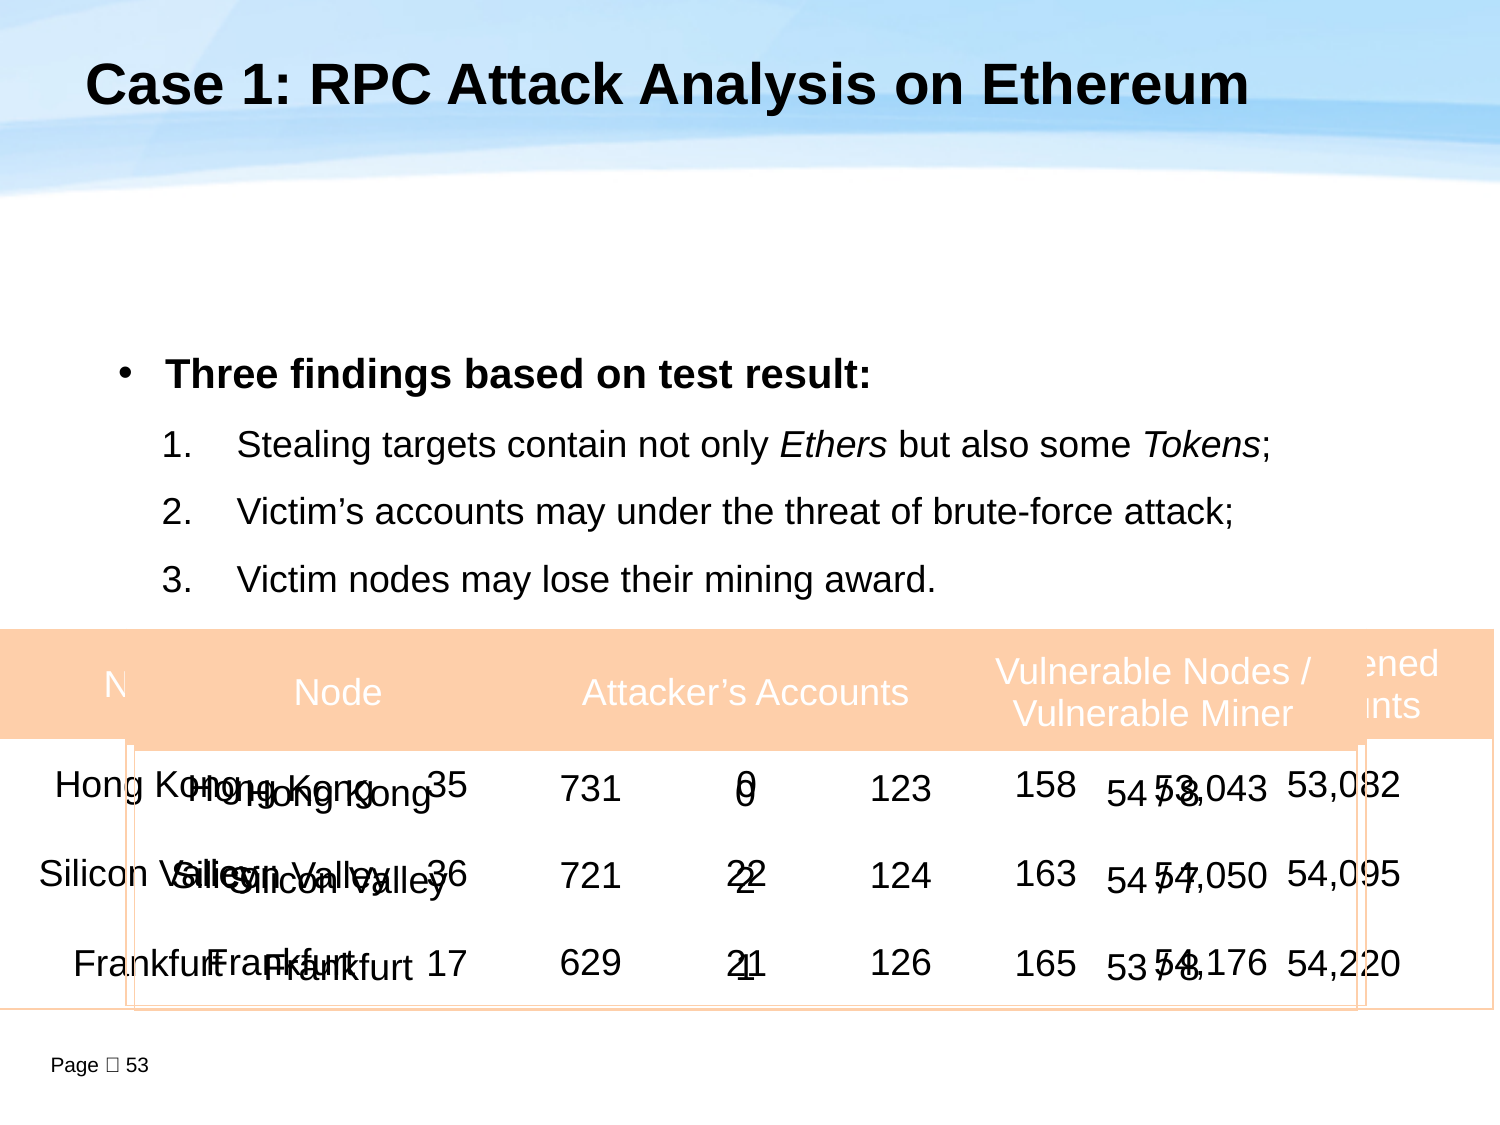

# Case 1: RPC Attack Analysis on Ethereum
Three findings based on test result:
Stealing targets contain not only Ethers but also some Tokens;
Victim’s accounts may under the threat of brute-force attack;
Victim nodes may lose their mining award.

| Node | Attacker’s Accounts | Target TOKENS | Vulnerable Nodes | Threatened Accounts |
| --- | --- | --- | --- | --- |
| Hong Kong | 35 | 0 | 158 | 53,082 |
| Silicon Valley | 36 | 22 | 163 | 54,095 |
| Frankfurt | 17 | 21 | 165 | 54,220 |
| Node | Dictionary Size | Vulnerable Nodes | Threatened Accounts |
| --- | --- | --- | --- |
| Hong Kong | 731 | 123 | 53,043 |
| Silicon Valley | 721 | 124 | 54,050 |
| Frankfurt | 629 | 126 | 54,176 |
| Node | Attacker’s Accounts | Vulnerable Nodes / Vulnerable Miner |
| --- | --- | --- |
| Hong Kong | 0 | 54 / 8 |
| Silicon Valley | 2 | 54 / 7 |
| Frankfurt | 1 | 53 / 8 |